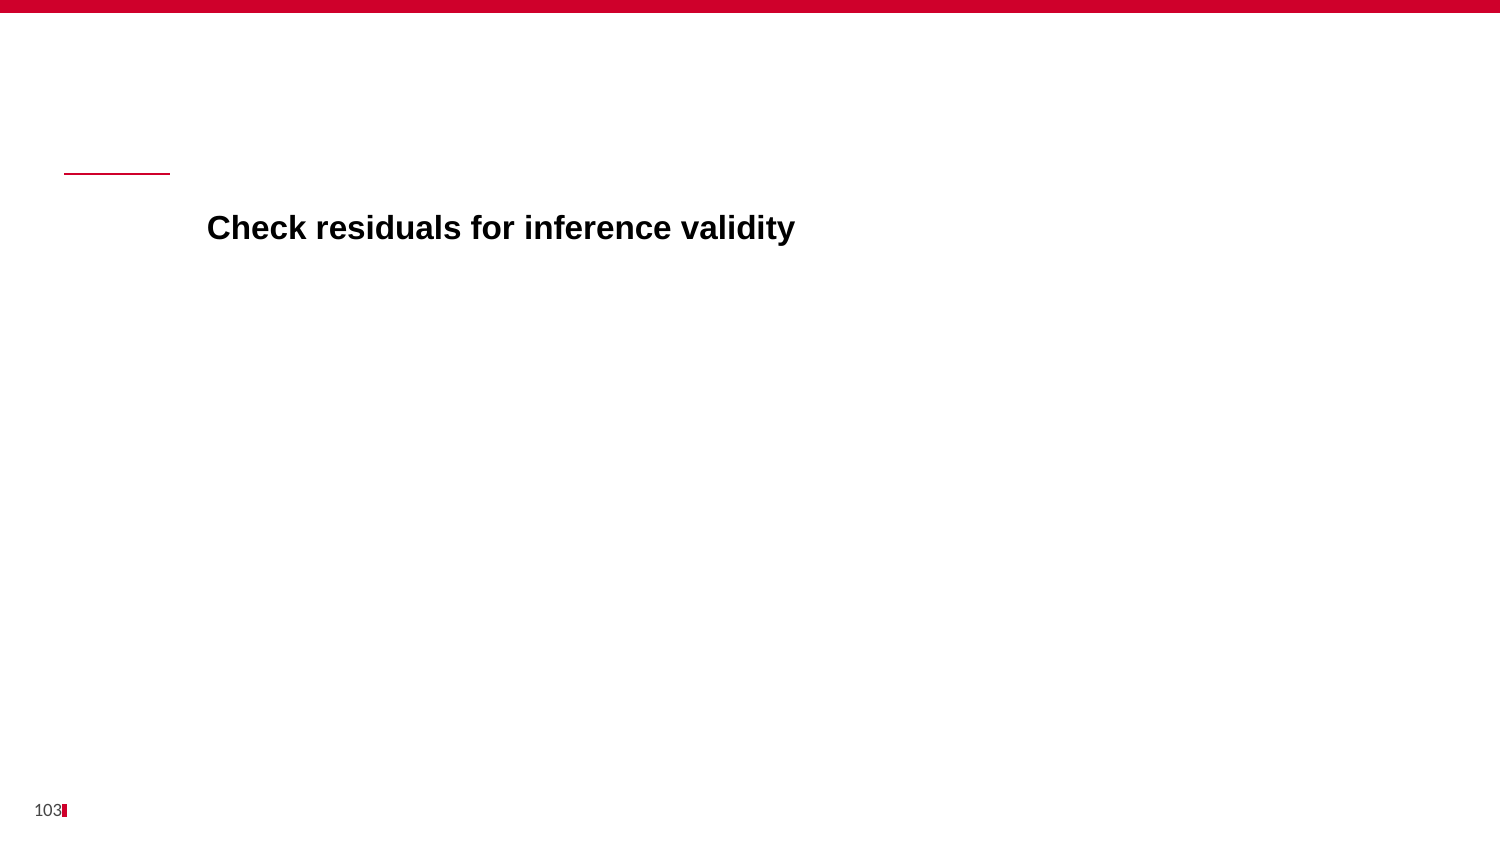

Bénéfices

	Check residuals for inference validity

103